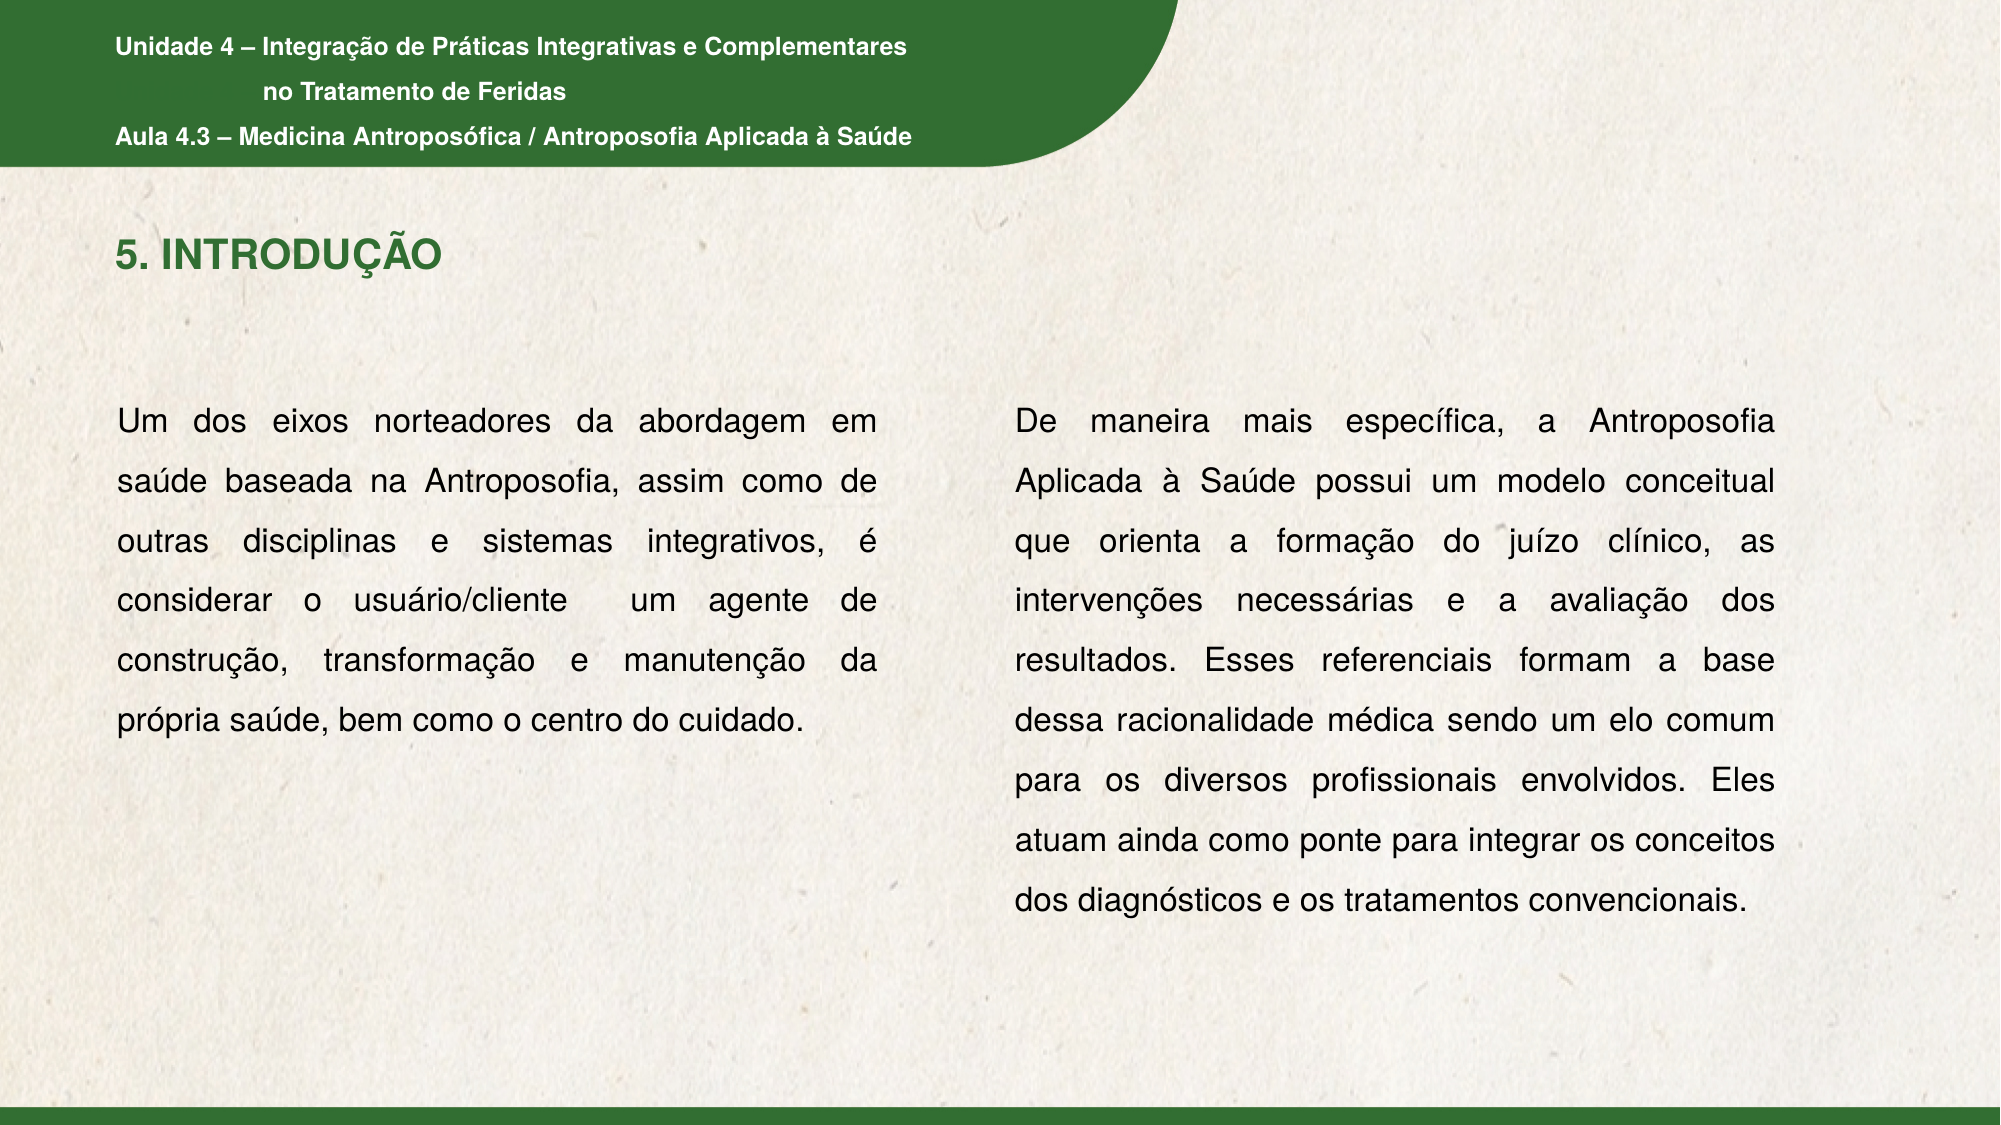

5. INTRODUÇÃO
Um dos eixos norteadores da abordagem em saúde baseada na Antroposofia, assim como de outras disciplinas e sistemas integrativos, é considerar o usuário/cliente  um agente de construção, transformação e manutenção da própria saúde, bem como o centro do cuidado.
De maneira mais específica, a Antroposofia Aplicada à Saúde possui um modelo conceitual que orienta a formação do juízo clínico, as intervenções necessárias e a avaliação dos resultados. Esses referenciais formam a base dessa racionalidade médica sendo um elo comum para os diversos profissionais envolvidos. Eles atuam ainda como ponte para integrar os conceitos dos diagnósticos e os tratamentos convencionais.